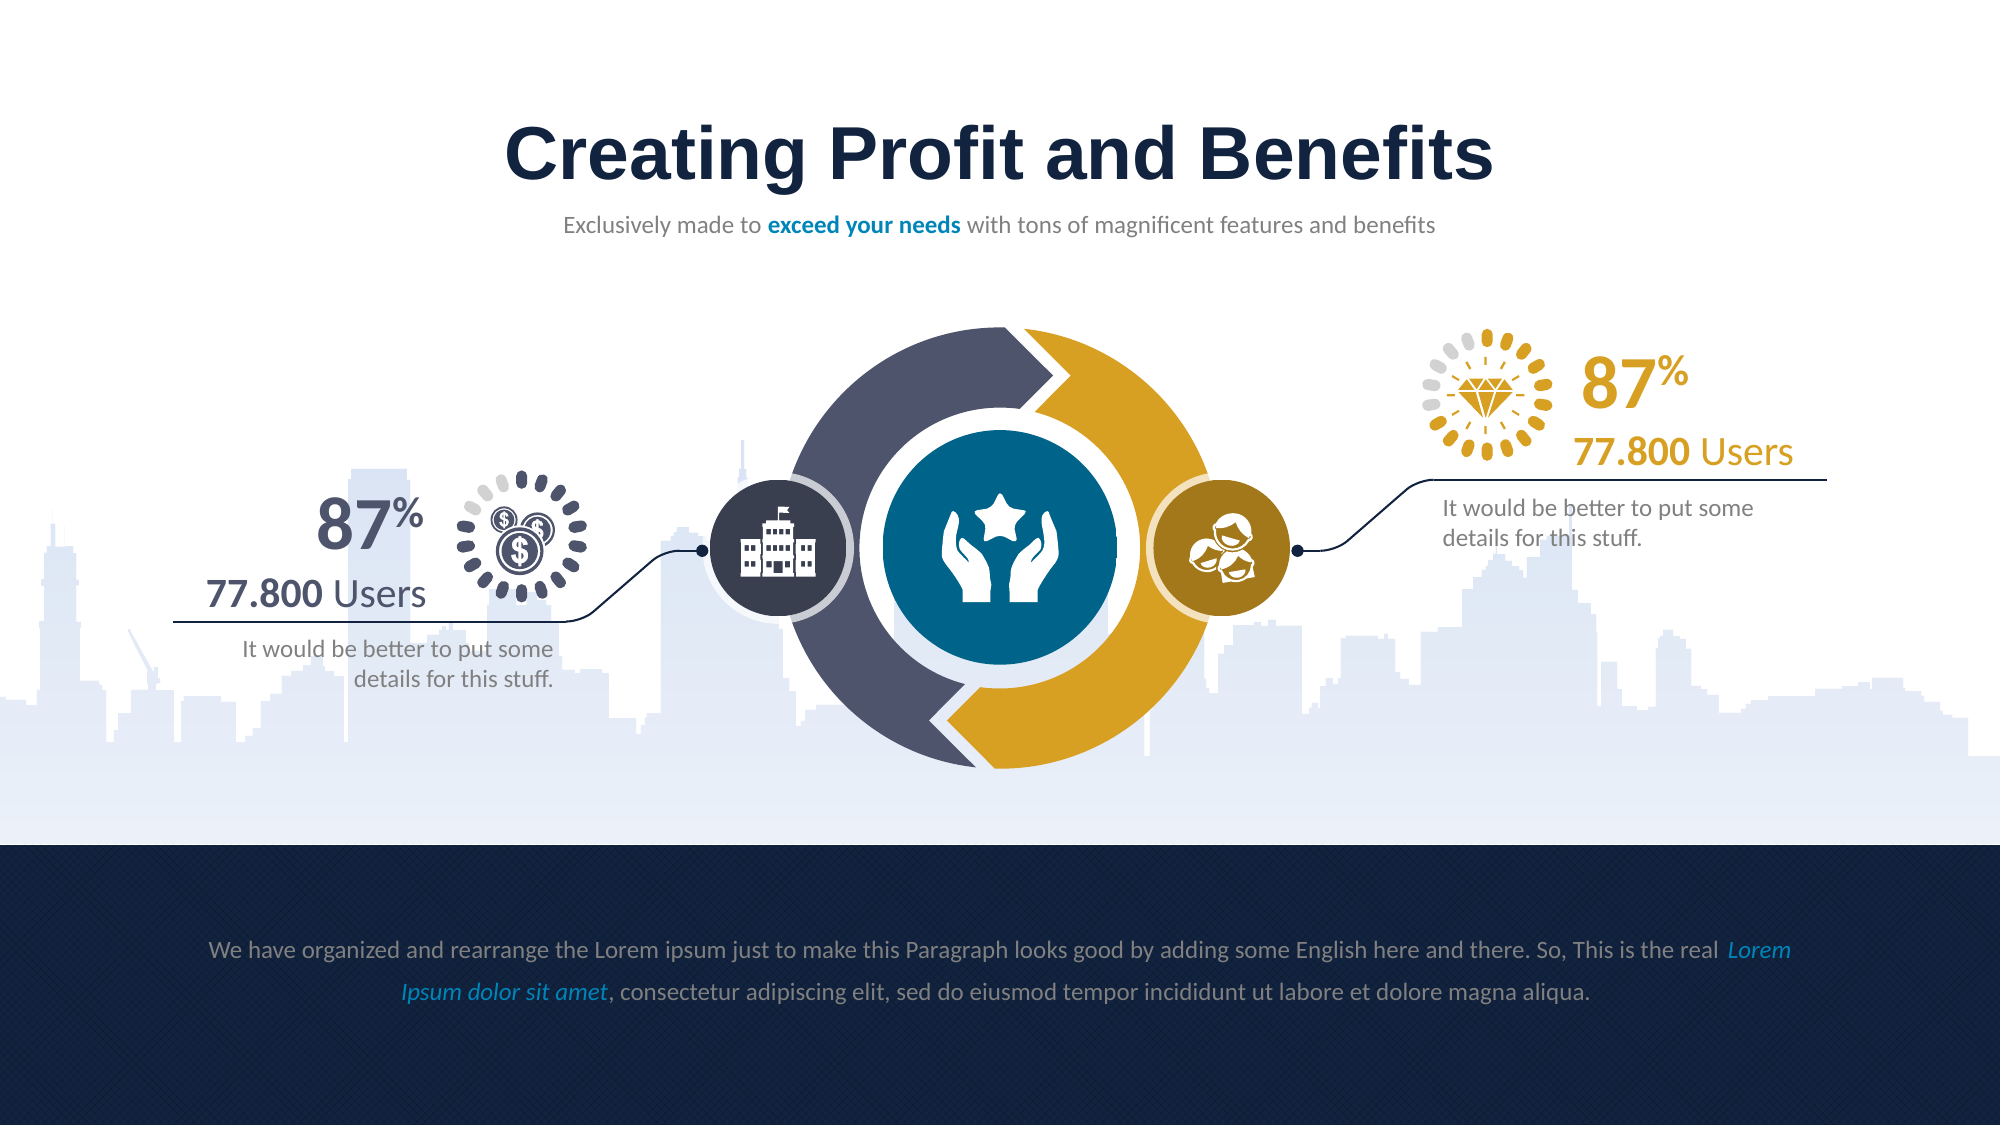

# Creating Profit and Benefits
Exclusively made to exceed your needs with tons of magnificent features and benefits
87%

77.800 Users

87%

It would be better to put some details for this stuff.

77.800 Users
It would be better to put some details for this stuff.

We have organized and rearrange the Lorem ipsum just to make this Paragraph looks good by adding some English here and there. So, This is the real Lorem Ipsum dolor sit amet, consectetur adipiscing elit, sed do eiusmod tempor incididunt ut labore et dolore magna aliqua.